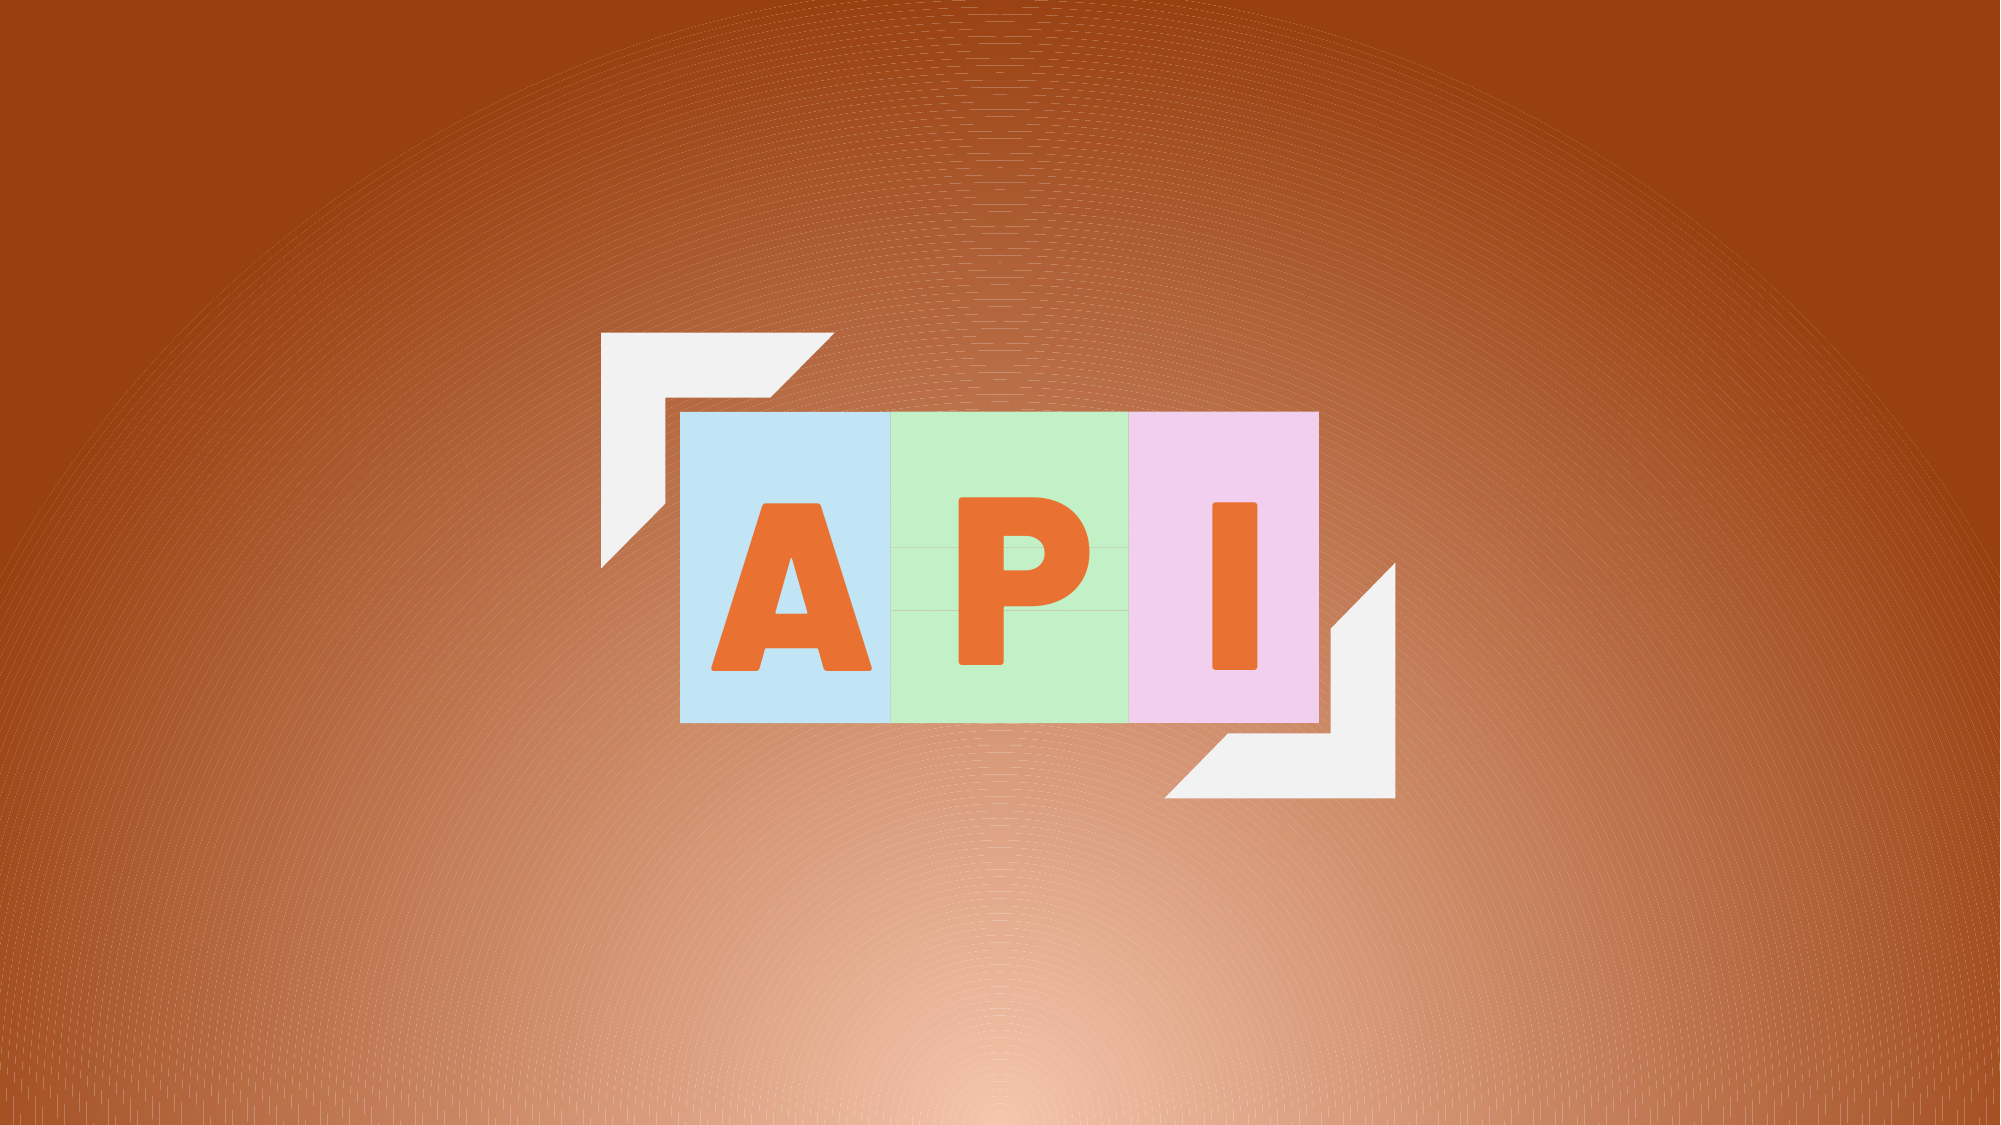

DAT
SERVER
SETUP
P
I
A
ATA

FLOW